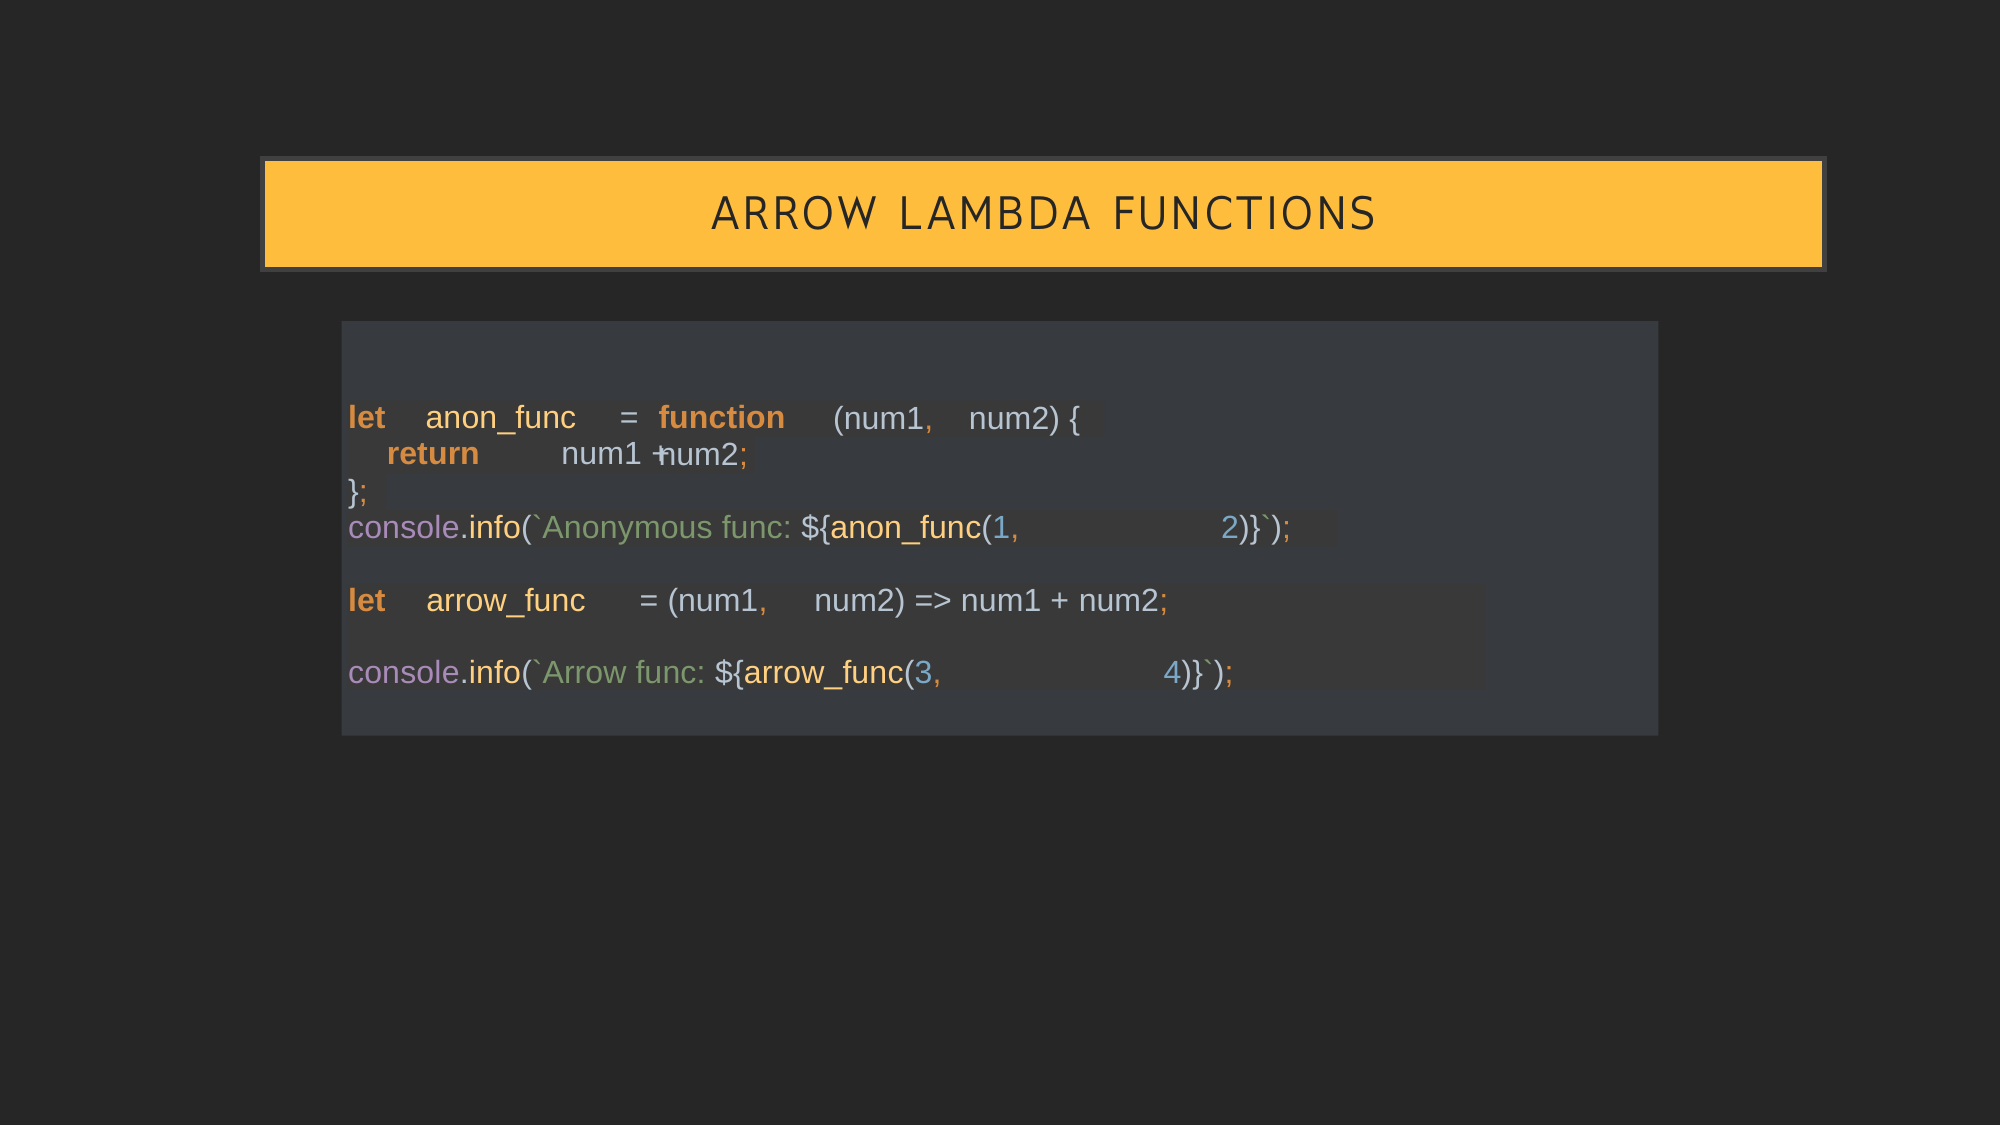

# Arrow lambda functions

let	anon_func	=
return	num1 +
};
function
num2;
(num1,	num2) {

console.info(`Anonymous func: ${anon_func(1,	2)}`);

let	arrow_func	= (num1,	num2) => num1 + num2;

console.info(`Arrow func: ${arrow_func(3,	4)}`);